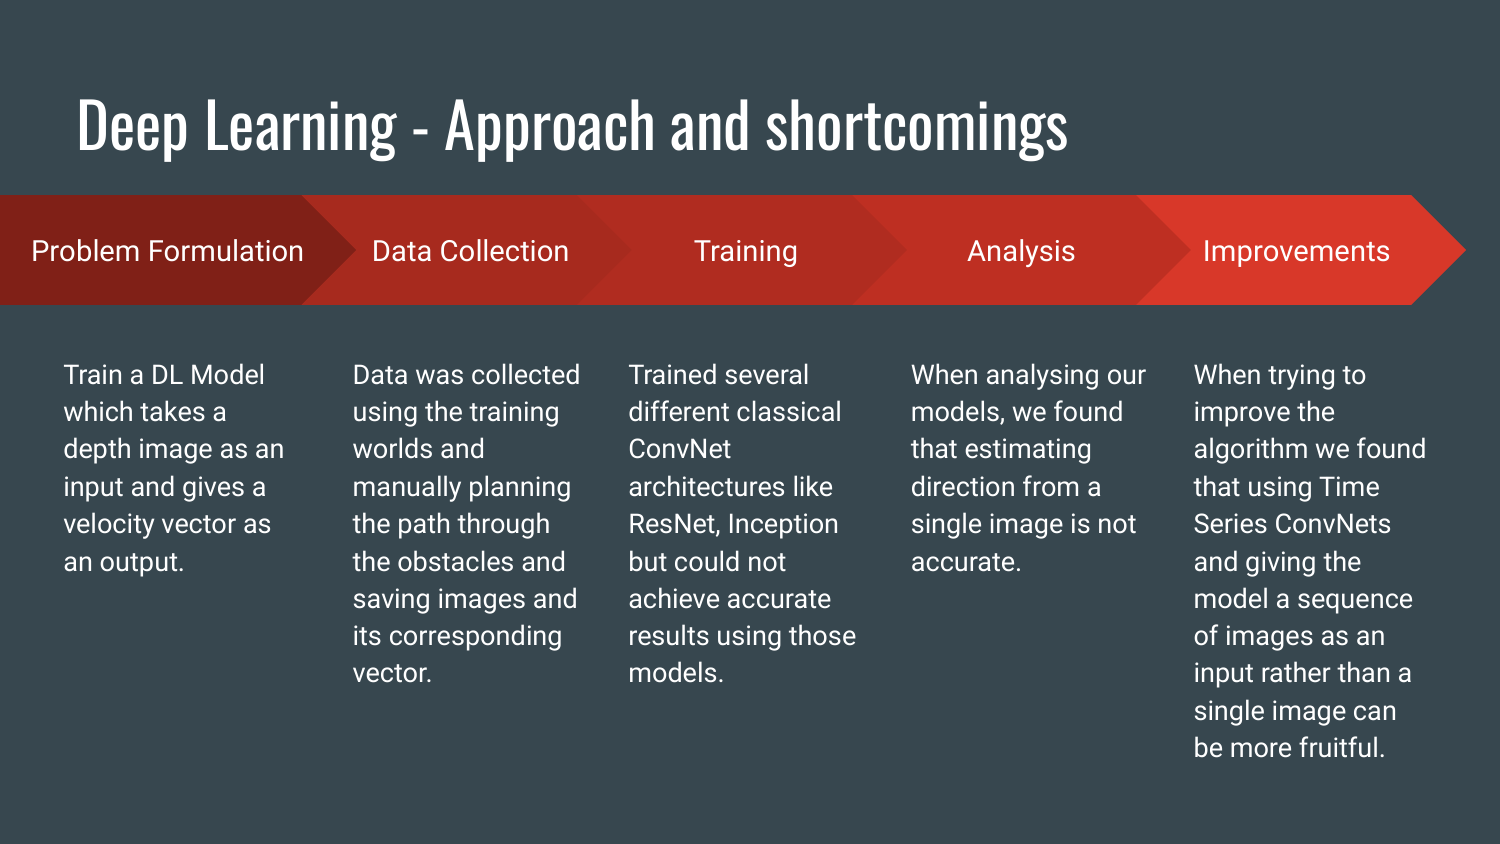

Deep Learning - Approach and shortcomings
Data Collection
Data was collected using the training worlds and manually planning the path through the obstacles and saving images and its corresponding vector.
Training
Trained several different classical ConvNet architectures like ResNet, Inception but could not achieve accurate results using those models.
Analysis
When analysing our models, we found that estimating direction from a single image is not accurate.
Improvements
When trying to improve the algorithm we found that using Time Series ConvNets and giving the model a sequence of images as an input rather than a single image can be more fruitful.
Problem Formulation
Train a DL Model which takes a depth image as an input and gives a velocity vector as an output.